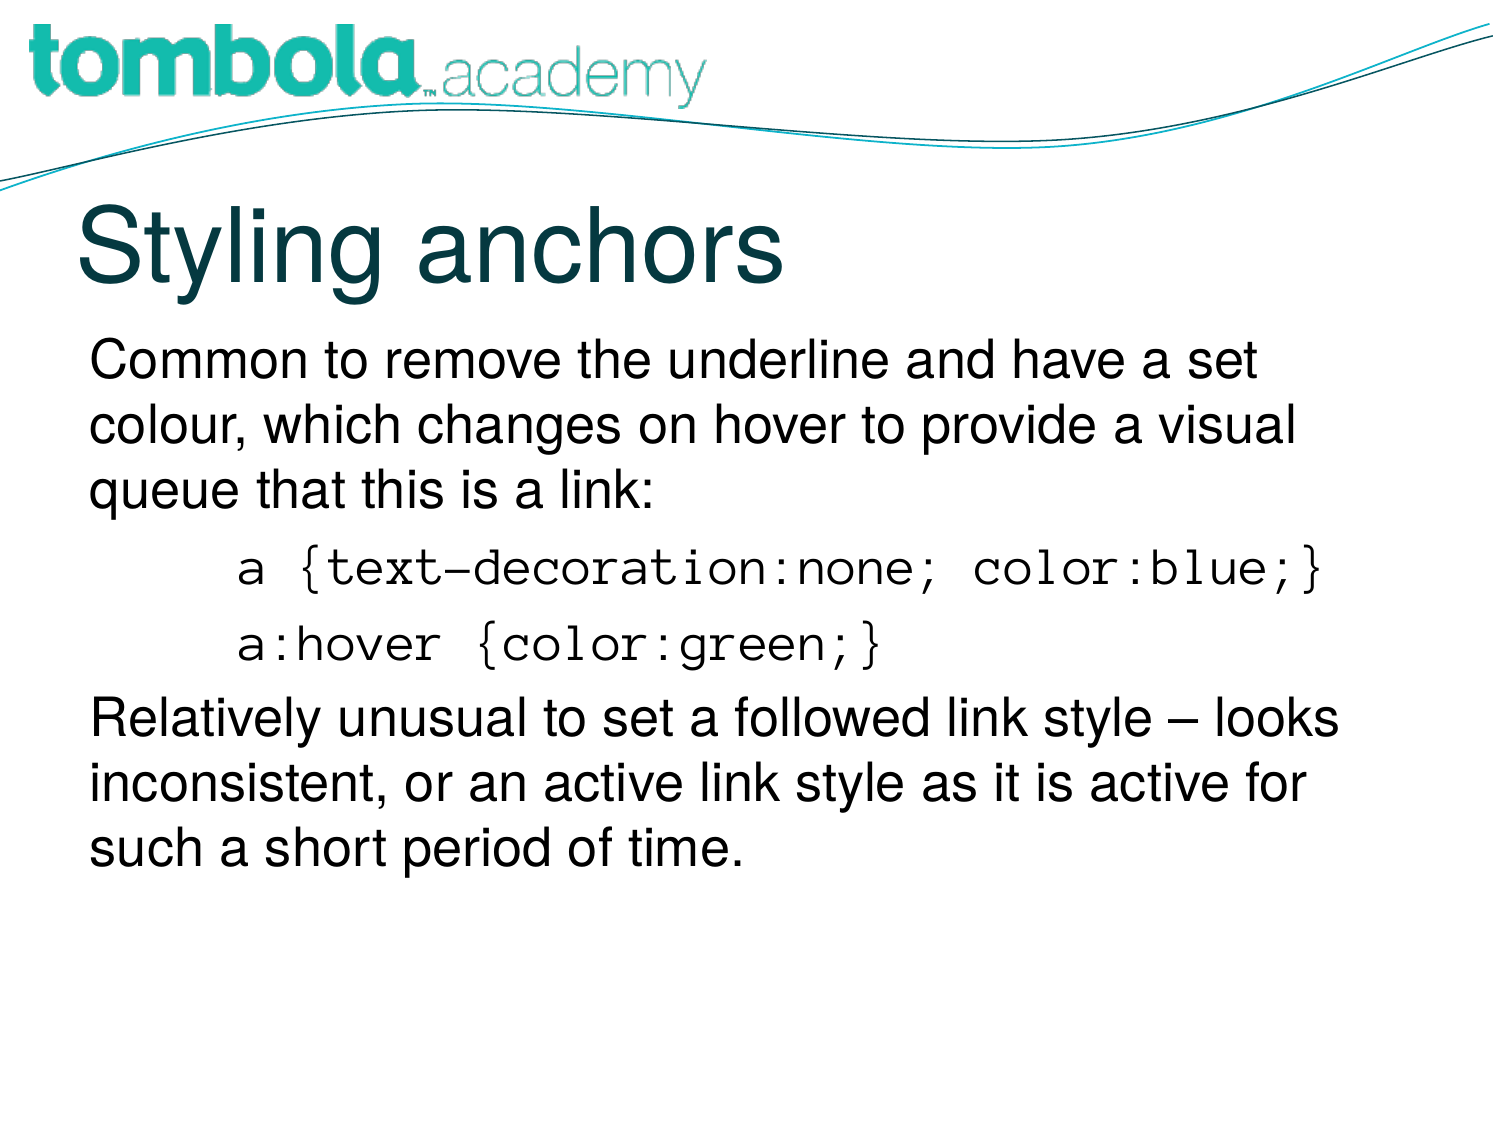

# Styling anchors
Common to remove the underline and have a set colour, which changes on hover to provide a visual queue that this is a link:
	a {text-decoration:none; color:blue;}
	a:hover {color:green;}
Relatively unusual to set a followed link style – looks inconsistent, or an active link style as it is active for such a short period of time.